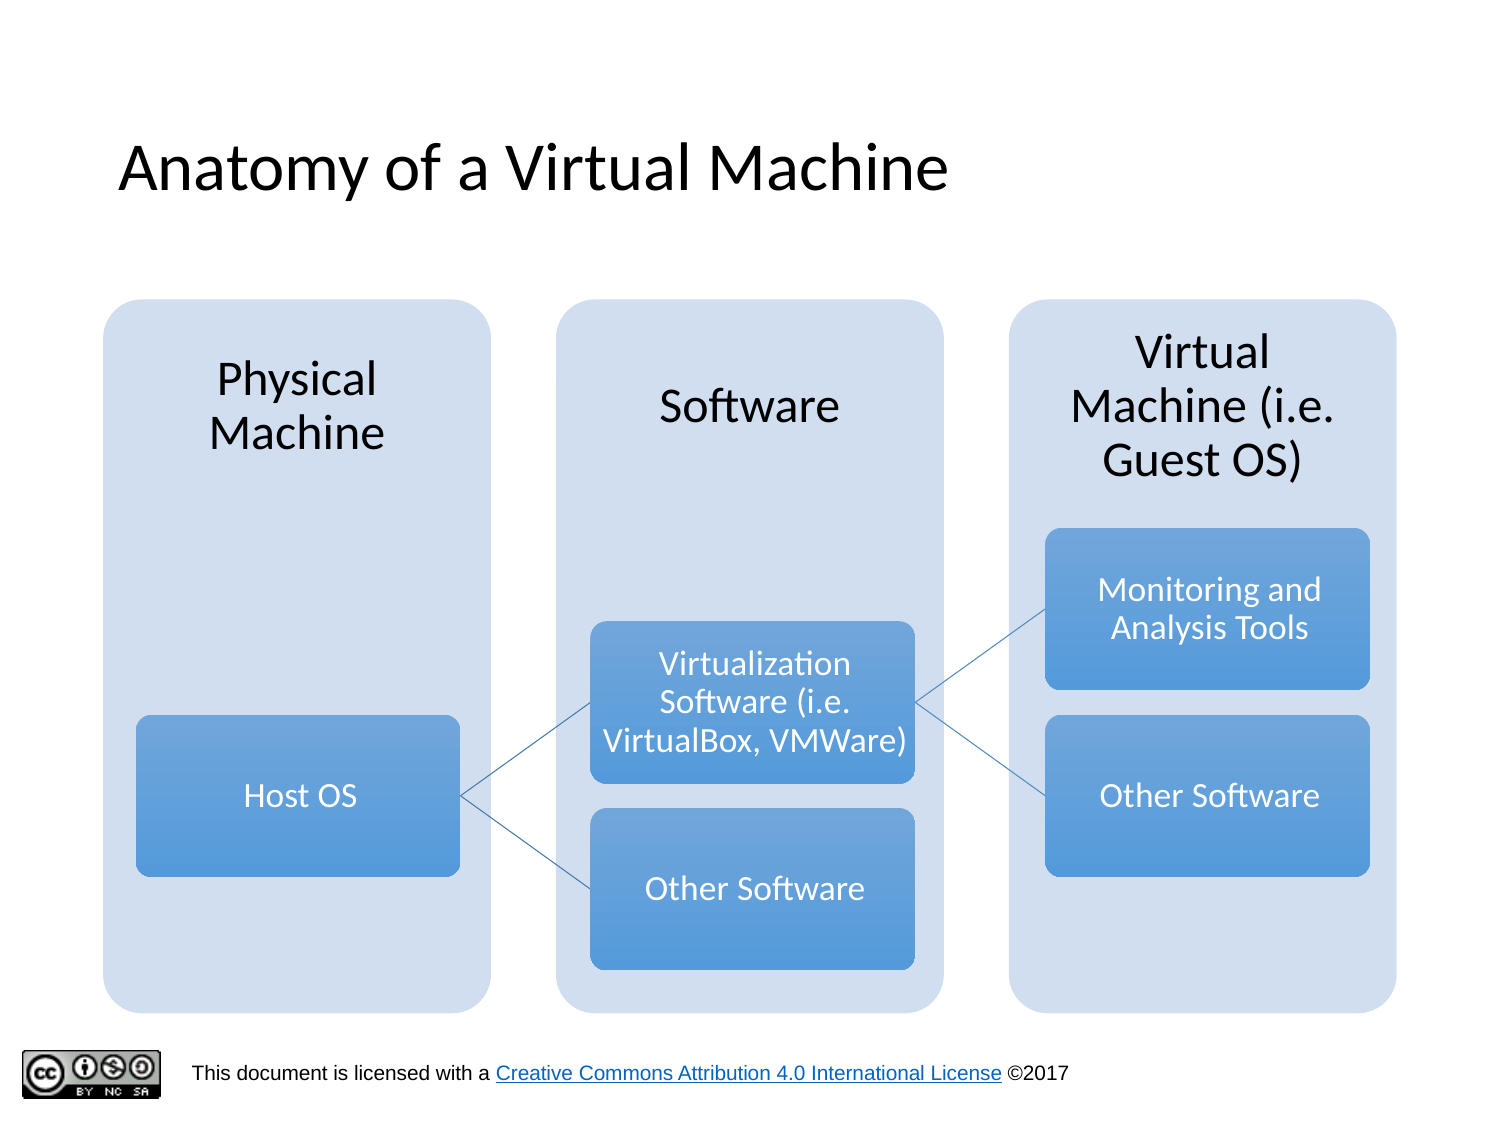

# Anatomy of a Virtual Machine
Virtual Machine (i.e. Guest OS)
Software
Physical Machine
Host OS

Virtualization Software (i.e. VirtualBox, VMWare)

Monitoring and Analysis Tools

Other Software

Other Software